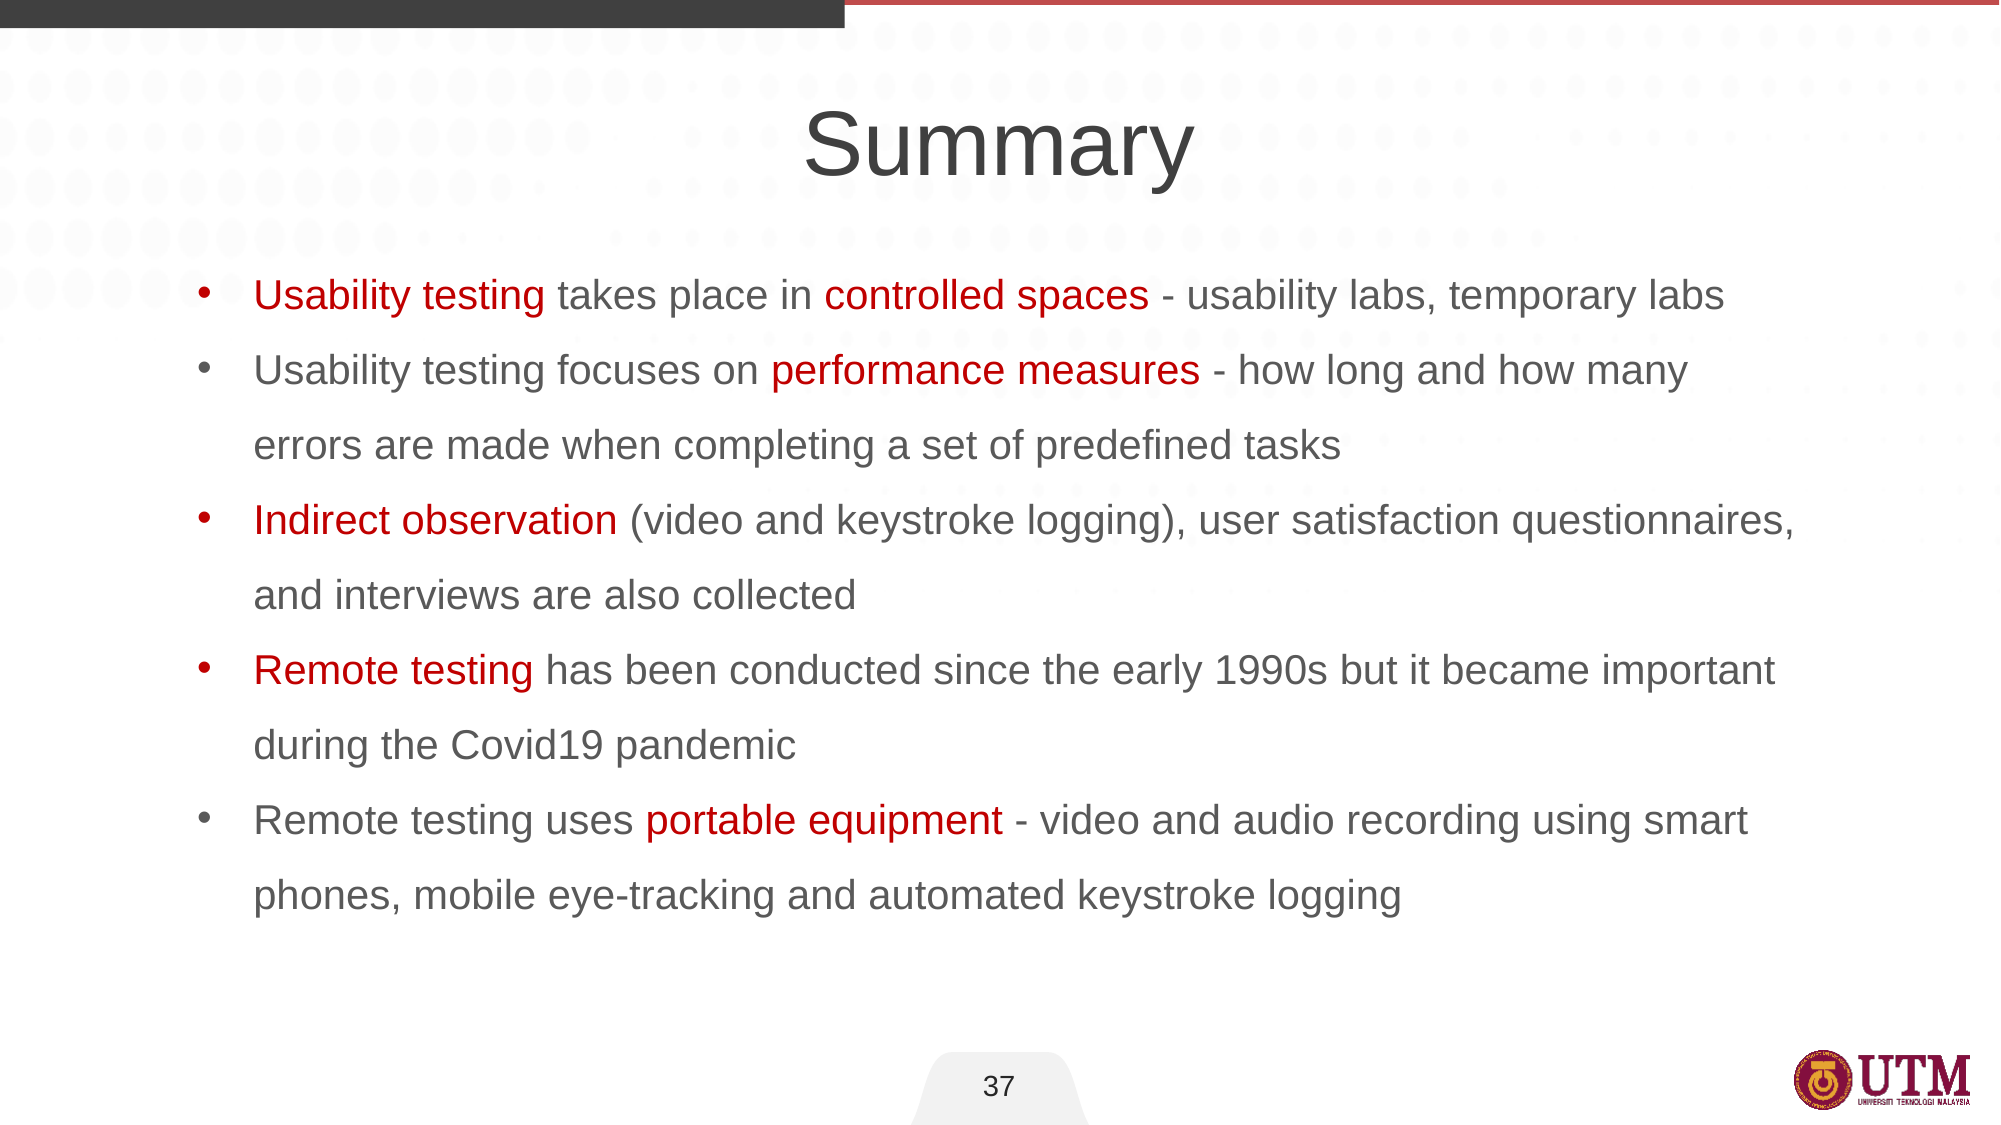

Summary
Usability testing takes place in controlled spaces - usability labs, temporary labs
Usability testing focuses on performance measures - how long and how many errors are made when completing a set of predefined tasks
Indirect observation (video and keystroke logging), user satisfaction questionnaires, and interviews are also collected
Remote testing has been conducted since the early 1990s but it became important during the Covid19 pandemic
Remote testing uses portable equipment - video and audio recording using smart phones, mobile eye-tracking and automated keystroke logging

37